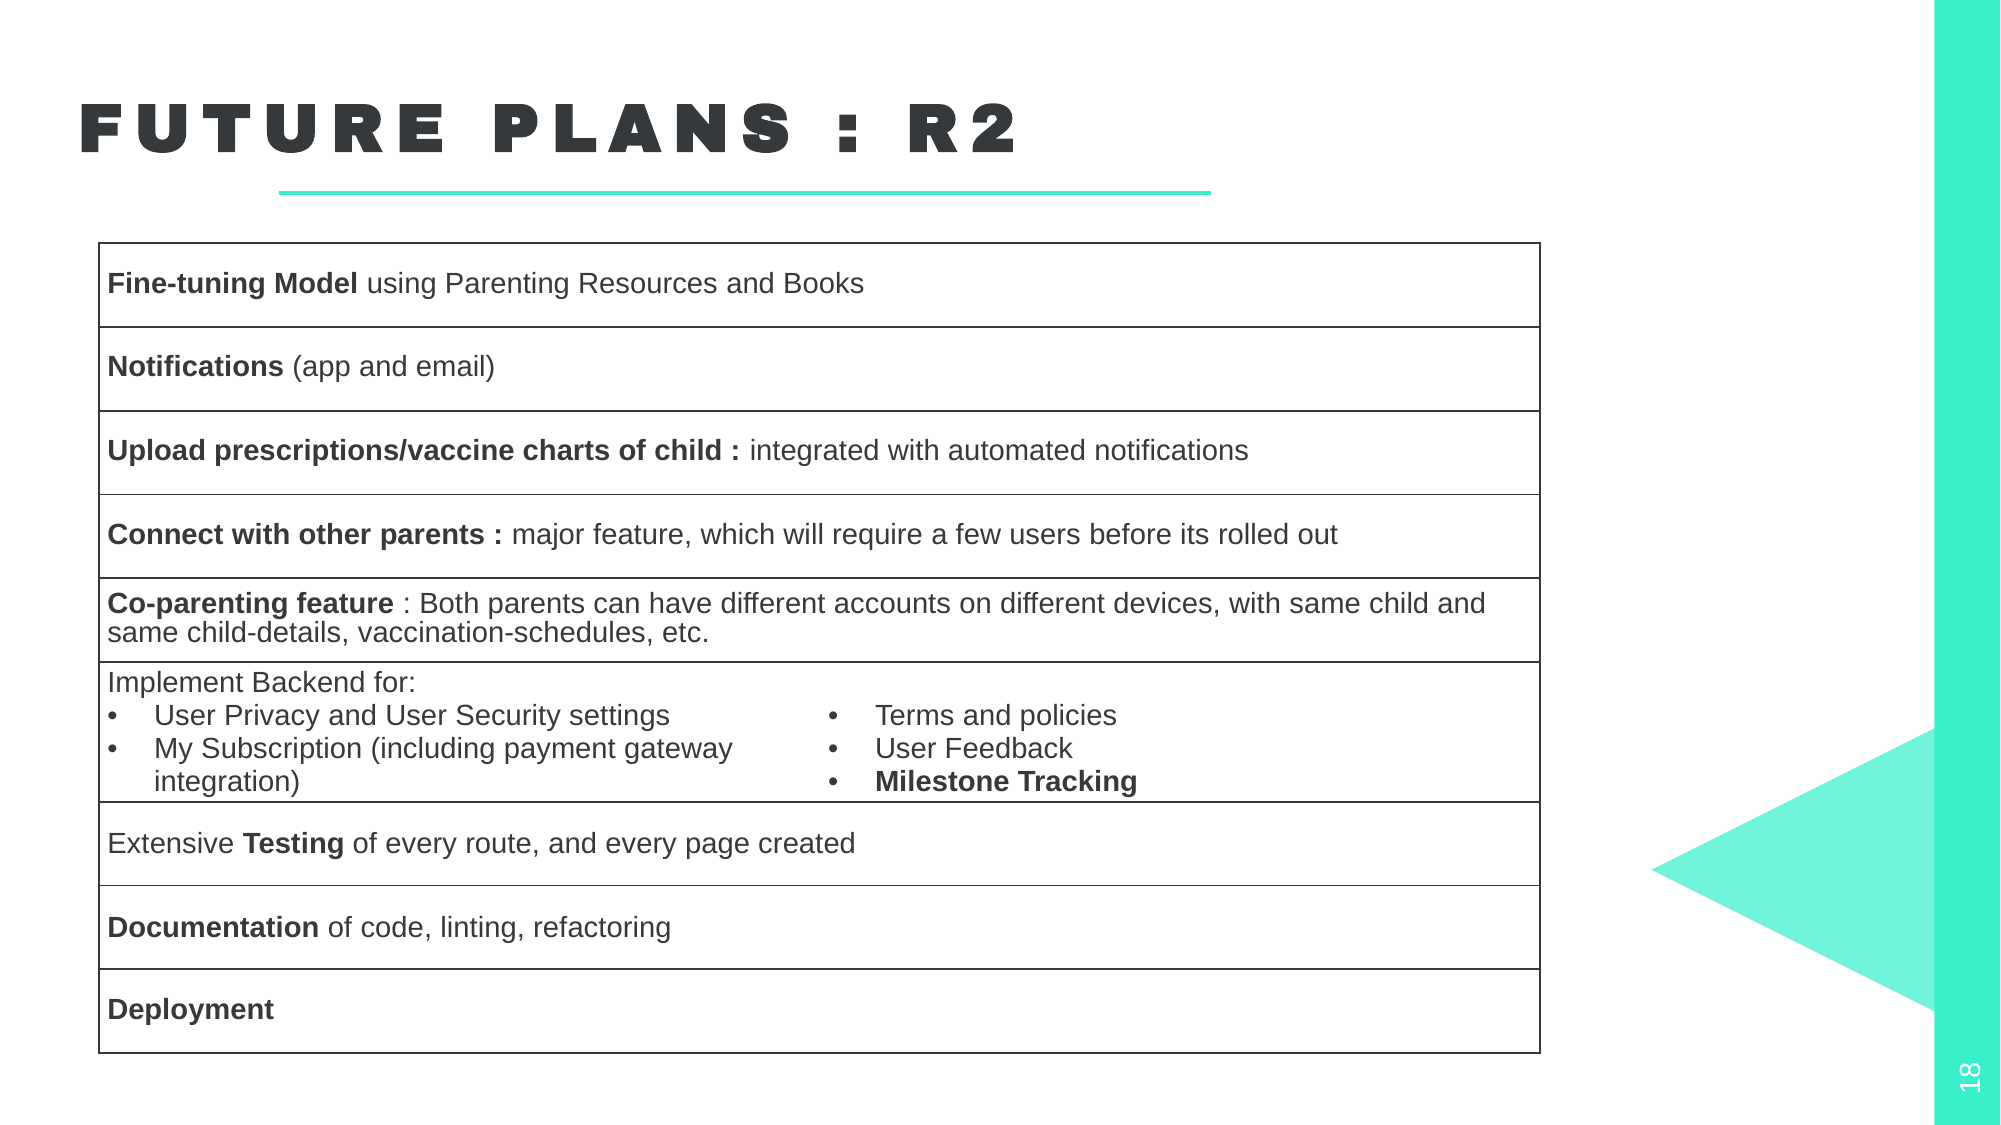

# Future PLANs : R2
| Fine-tuning Model using Parenting Resources and Books |  |
| --- | --- |
| Notifications (app and email) |  |
| Upload prescriptions/vaccine charts of child : integrated with automated notifications |  |
| Connect with other parents : major feature, which will require a few users before its rolled out |  |
| Co-parenting feature : Both parents can have different accounts on different devices, with same child and same child-details, vaccination-schedules, etc. |  |
| Implement Backend for: User Privacy and User Security settings My Subscription (including payment gateway integration) | Terms and policies User Feedback Milestone Tracking |
| Extensive Testing of every route, and every page created |  |
| Documentation of code, linting, refactoring |  |
| Deployment |  |
Click to edit Master text styles
18